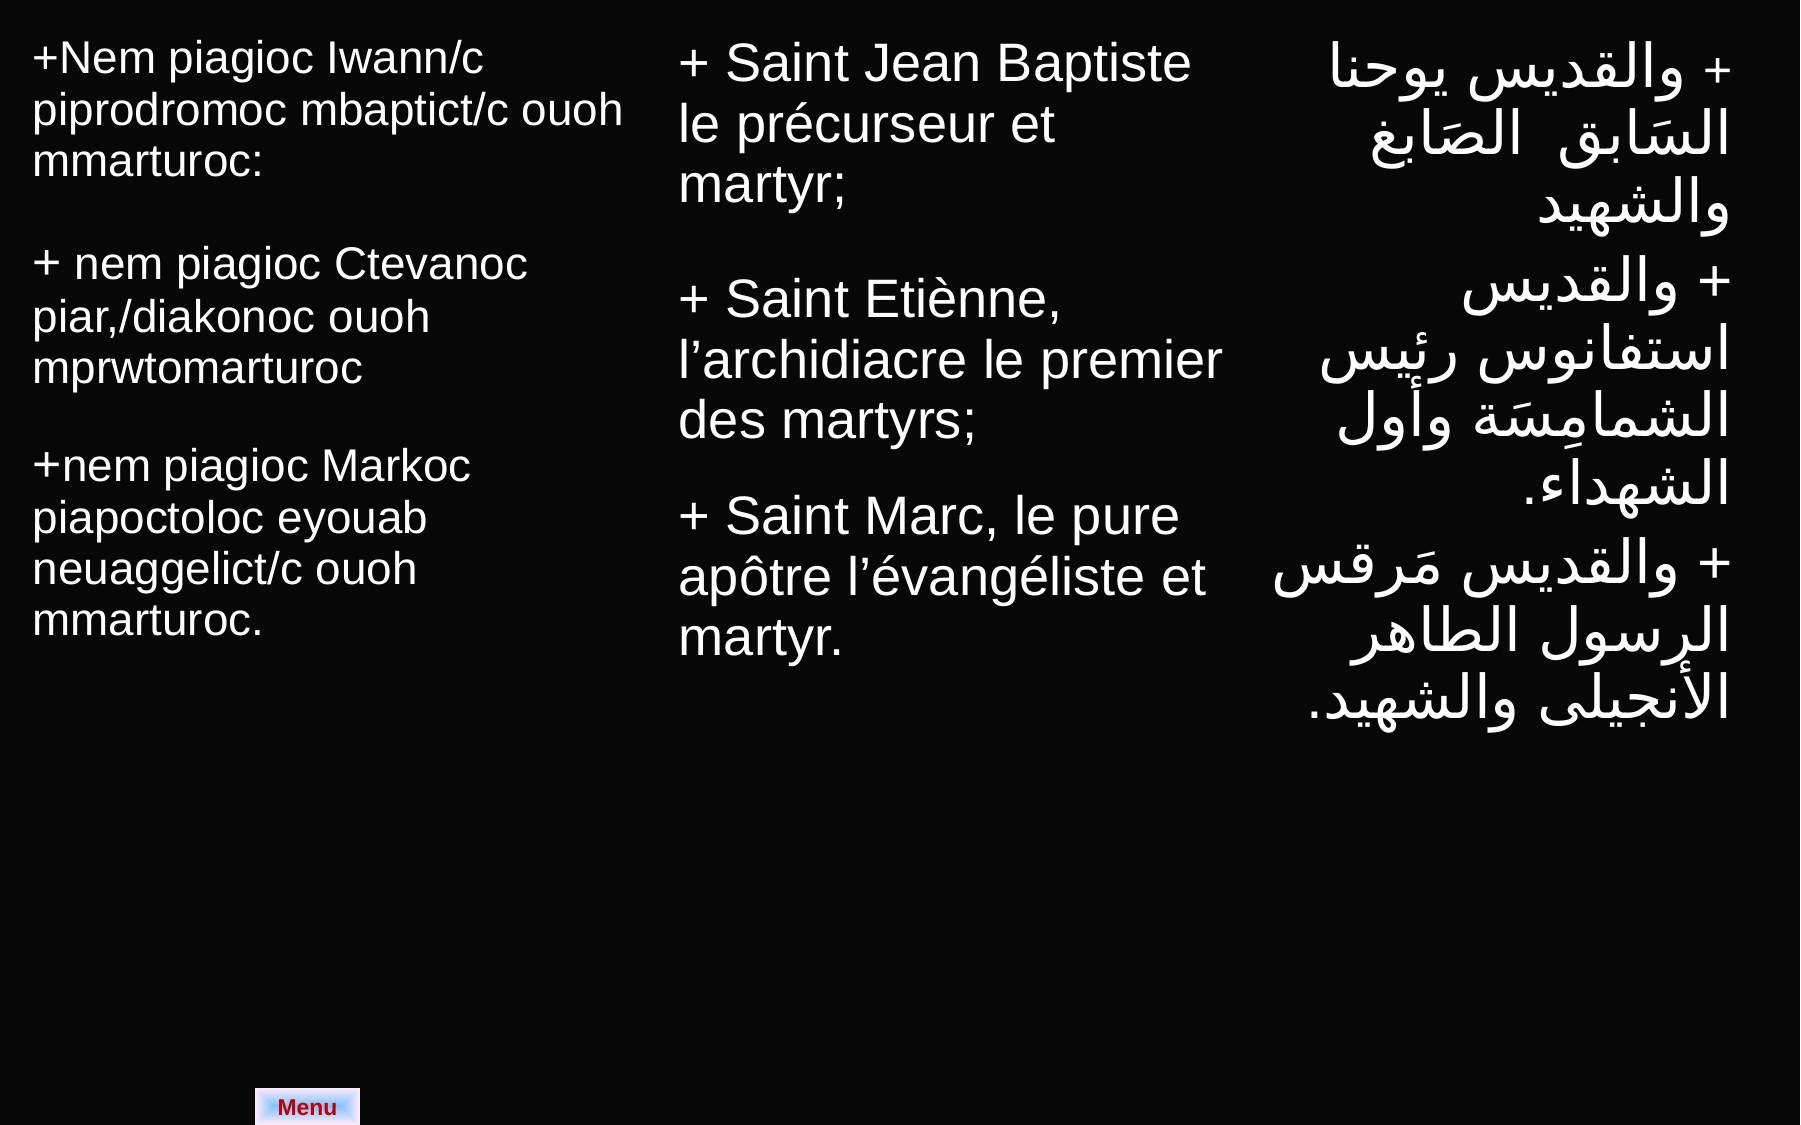

| +Nem piagioc Iwann/c piprodromoc mbaptict/c ouoh mmarturoc: + nem piagioc Ctevanoc piar,/diakonoc ouoh mprwtomarturoc +nem piagioc Markoc piapoctoloc eyouab neuaggelict/c ouoh mmarturoc. | + Saint Jean Baptiste le précurseur et martyr; + Saint Etiènne, l’archidiacre le premier des martyrs; + Saint Marc, le pure apôtre l’évangéliste et martyr. | + والقديس يوحنا السَابق الصَابغ والشهيد + والقديس استفانوس رئيس الشمامِسَة وأول الشهداء. + والقديس مَرقس الرسول الطاهر الأنجيلى والشهيد. |
| --- | --- | --- |
Menu